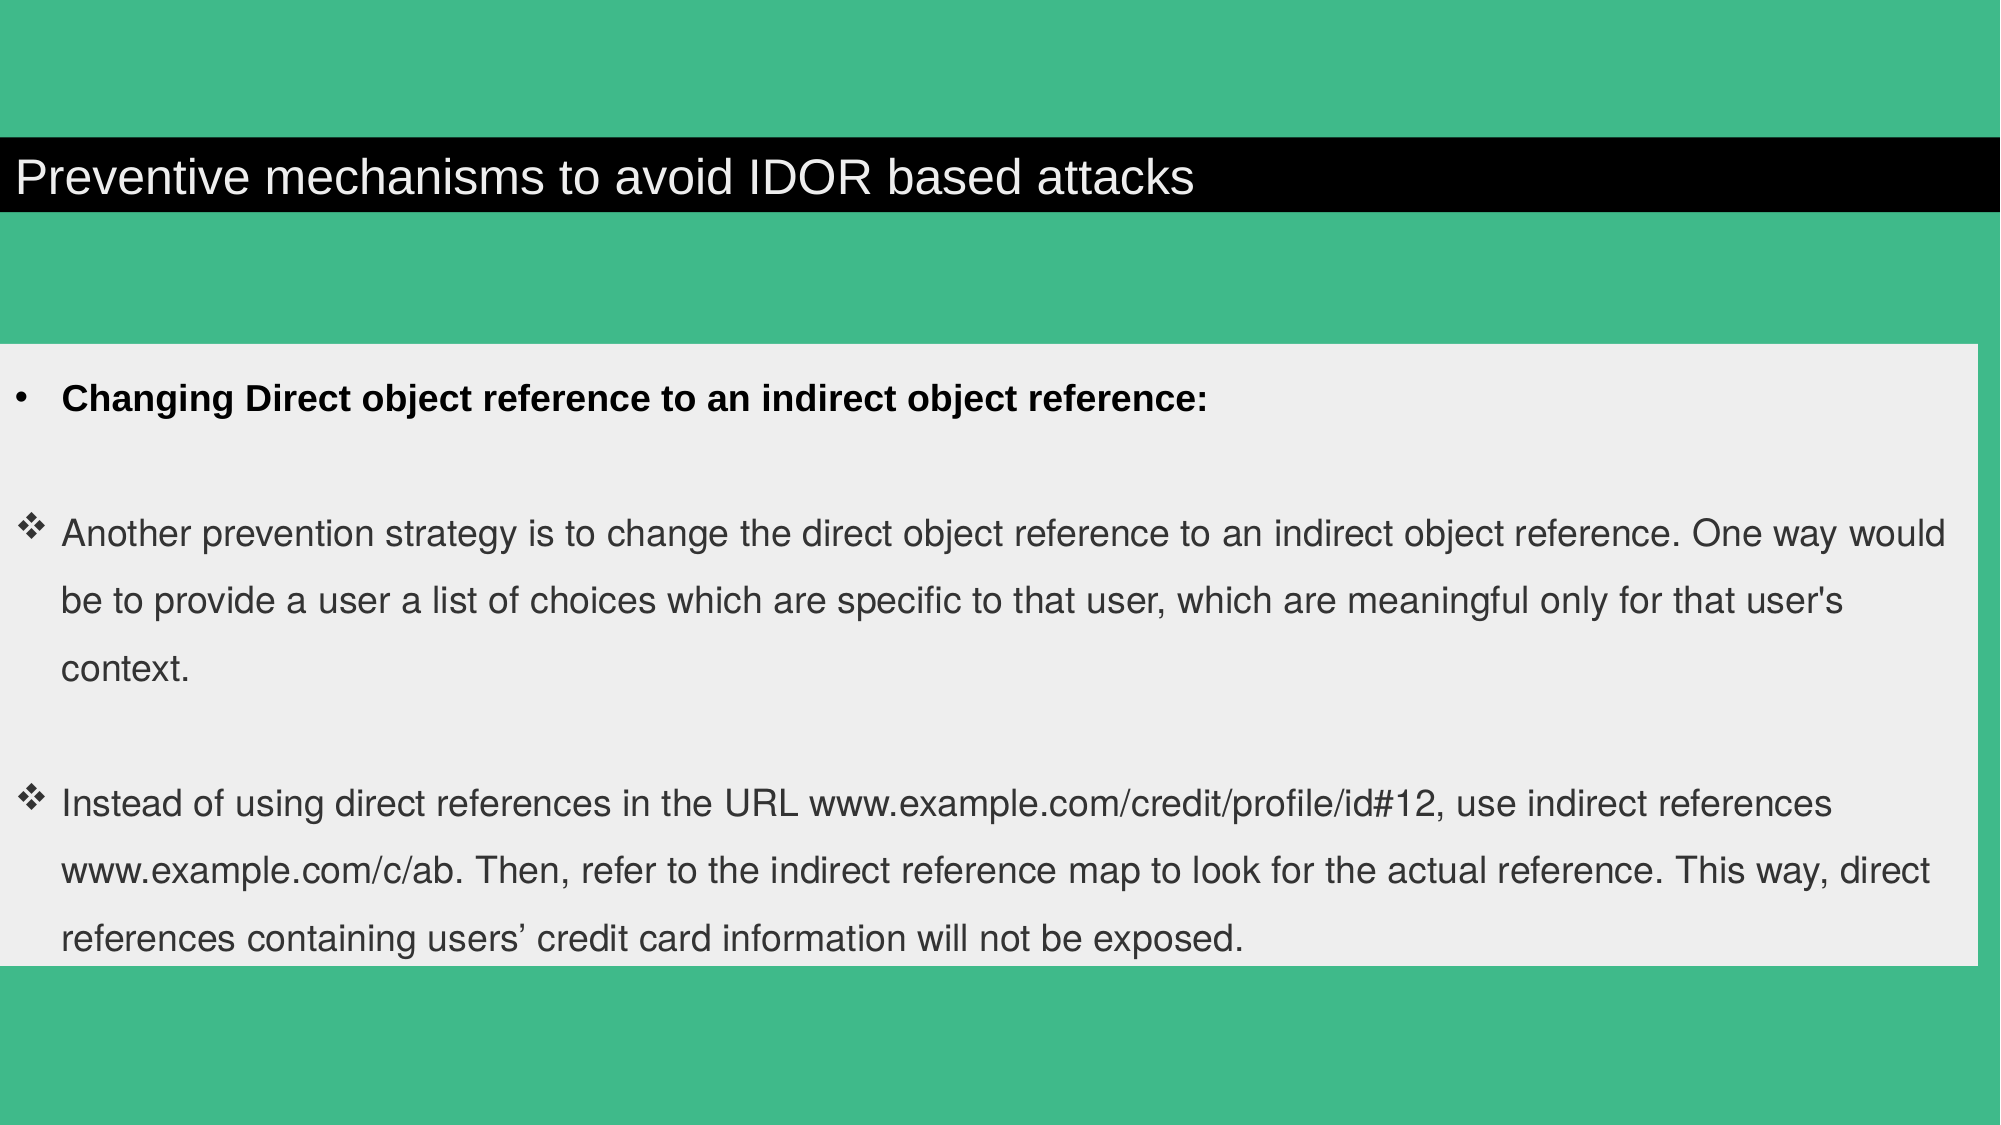

Preventive mechanisms to avoid IDOR based attacks
Changing Direct object reference to an indirect object reference:

Another prevention strategy is to change the direct object reference to an indirect object reference. One way would be to provide a user a list of choices which are specific to that user, which are meaningful only for that user's context.

Instead of using direct references in the URL www.example.com/credit/profile/id#12, use indirect references www.example.com/c/ab. Then, refer to the indirect reference map to look for the actual reference. This way, direct references containing users’ credit card information will not be exposed.